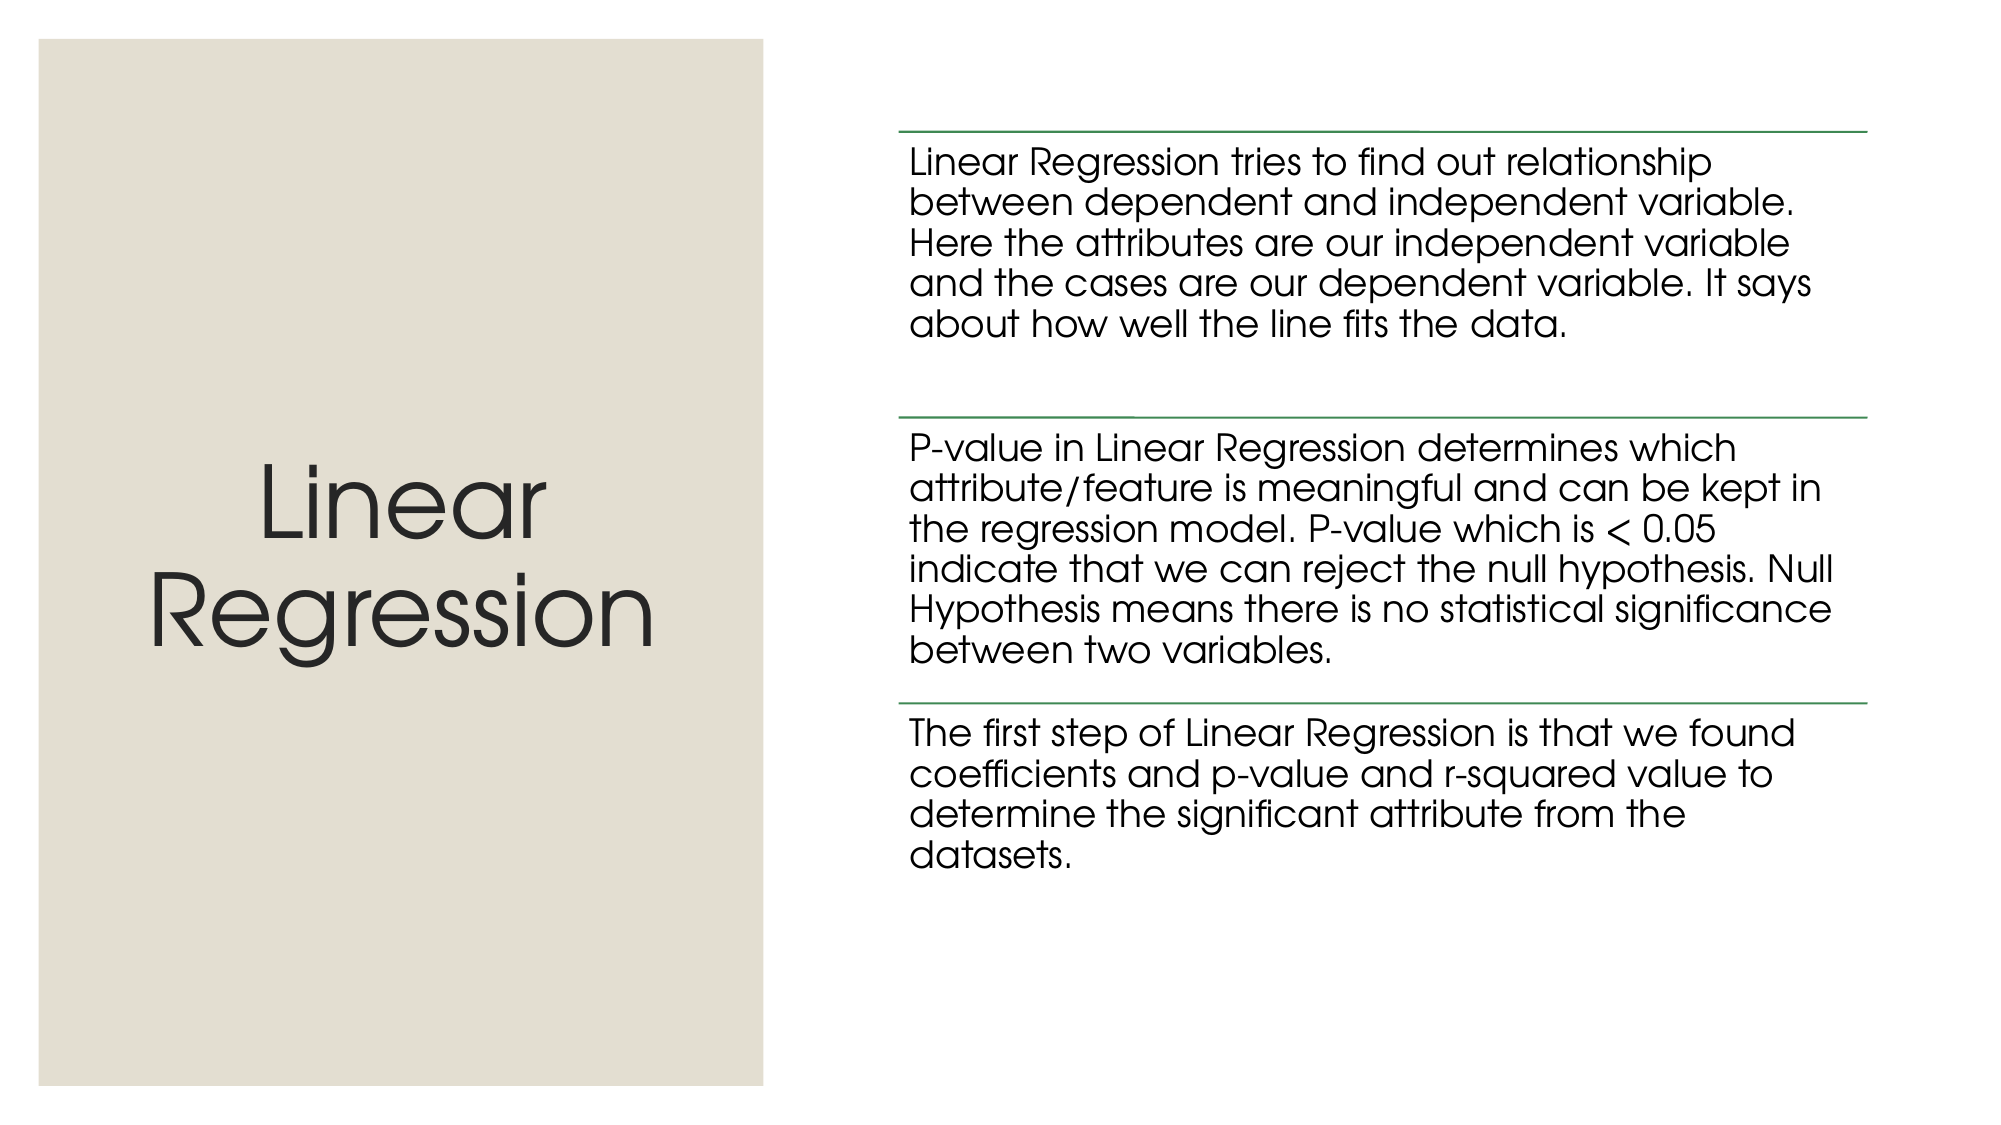

# Linear Regression
Linear Regression tries to find out relationship between dependent and independent variable. Here the attributes are our independent variable and the cases are our dependent variable. It says about how well the line fits the data.
P-value in Linear Regression determines which attribute/feature is meaningful and can be kept in the regression model. P-value which is < 0.05 indicate that we can reject the null hypothesis. Null Hypothesis means there is no statistical significance between two variables.
The first step of Linear Regression is that we found coefficients and p-value and r-squared value to determine the significant attribute from the datasets.